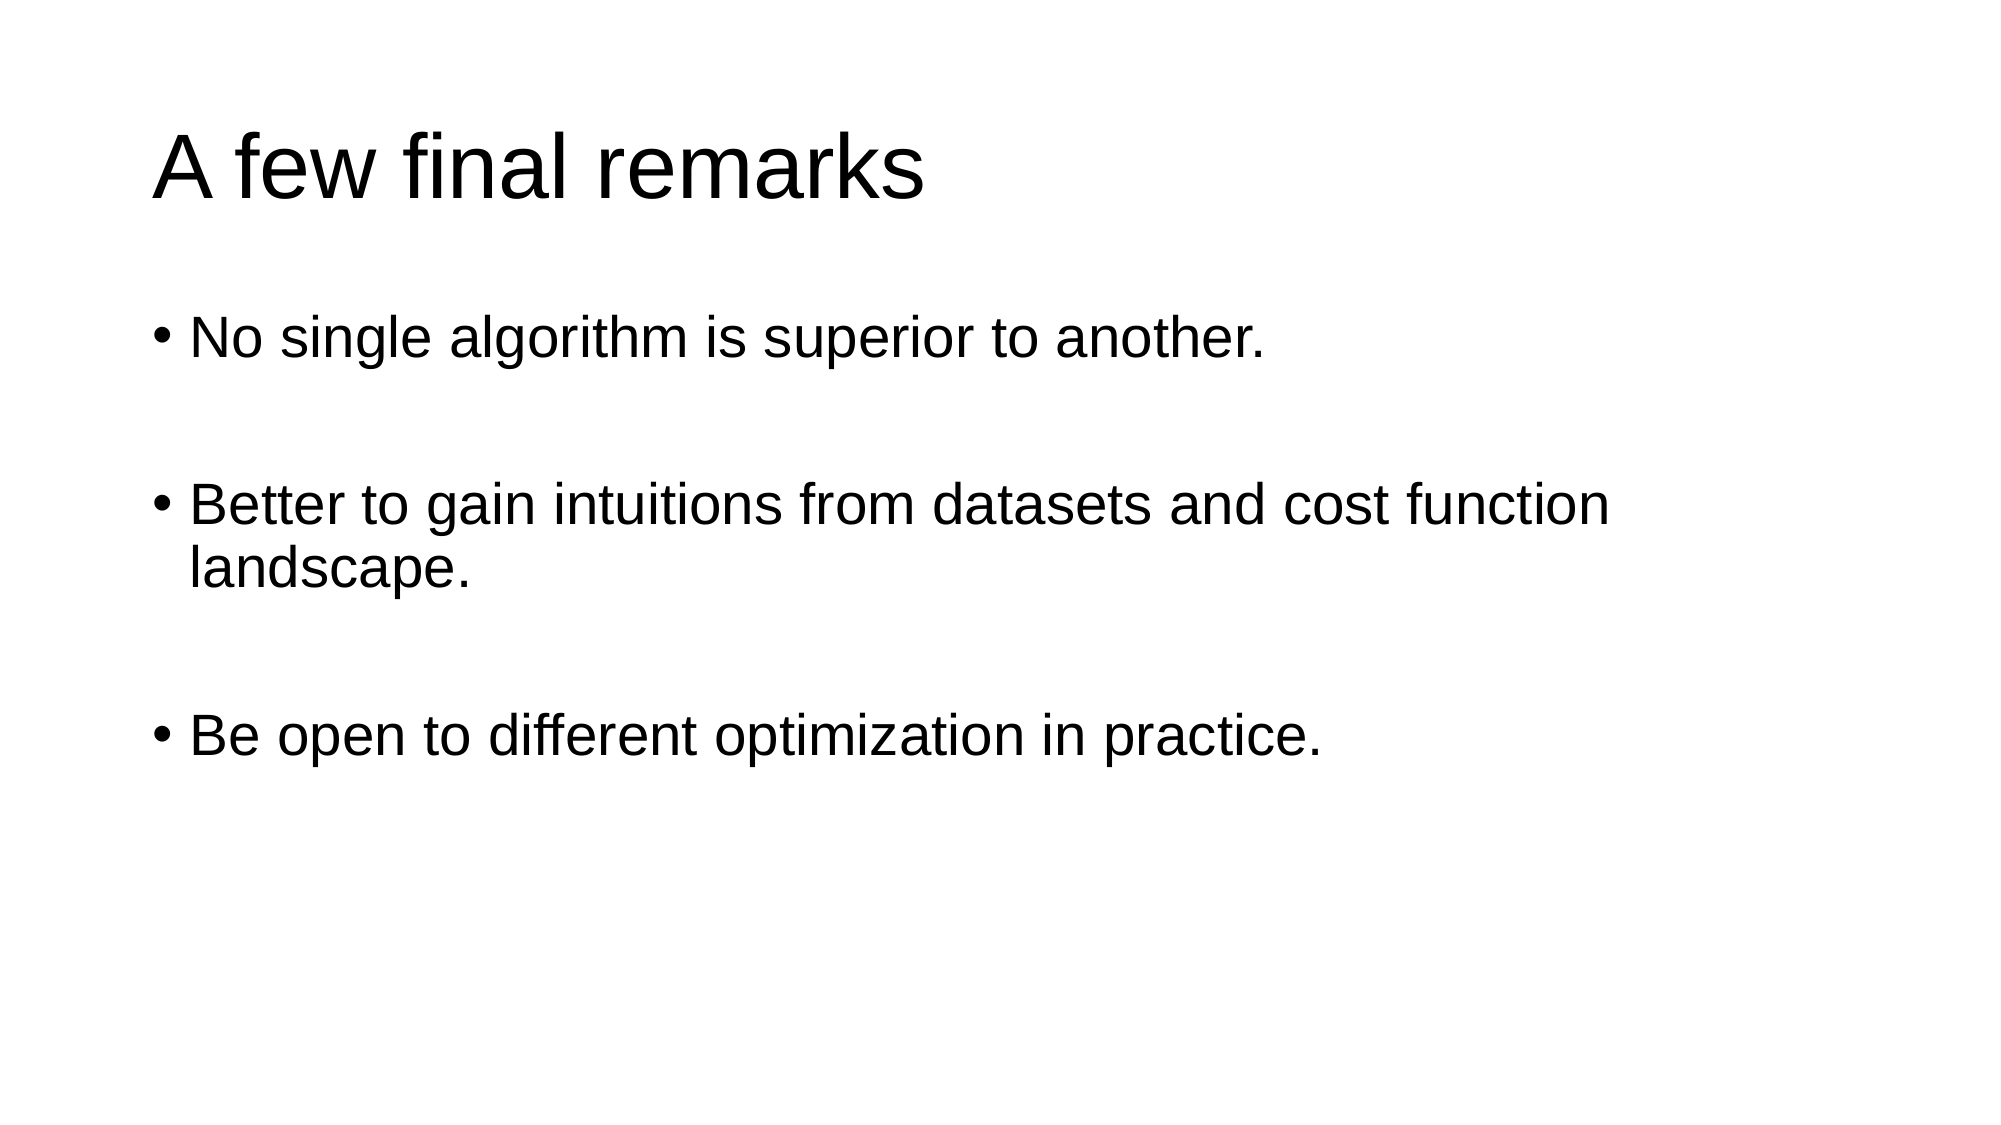

# A few final remarks
No single algorithm is superior to another.

Better to gain intuitions from datasets and cost function landscape.

Be open to different optimization in practice.